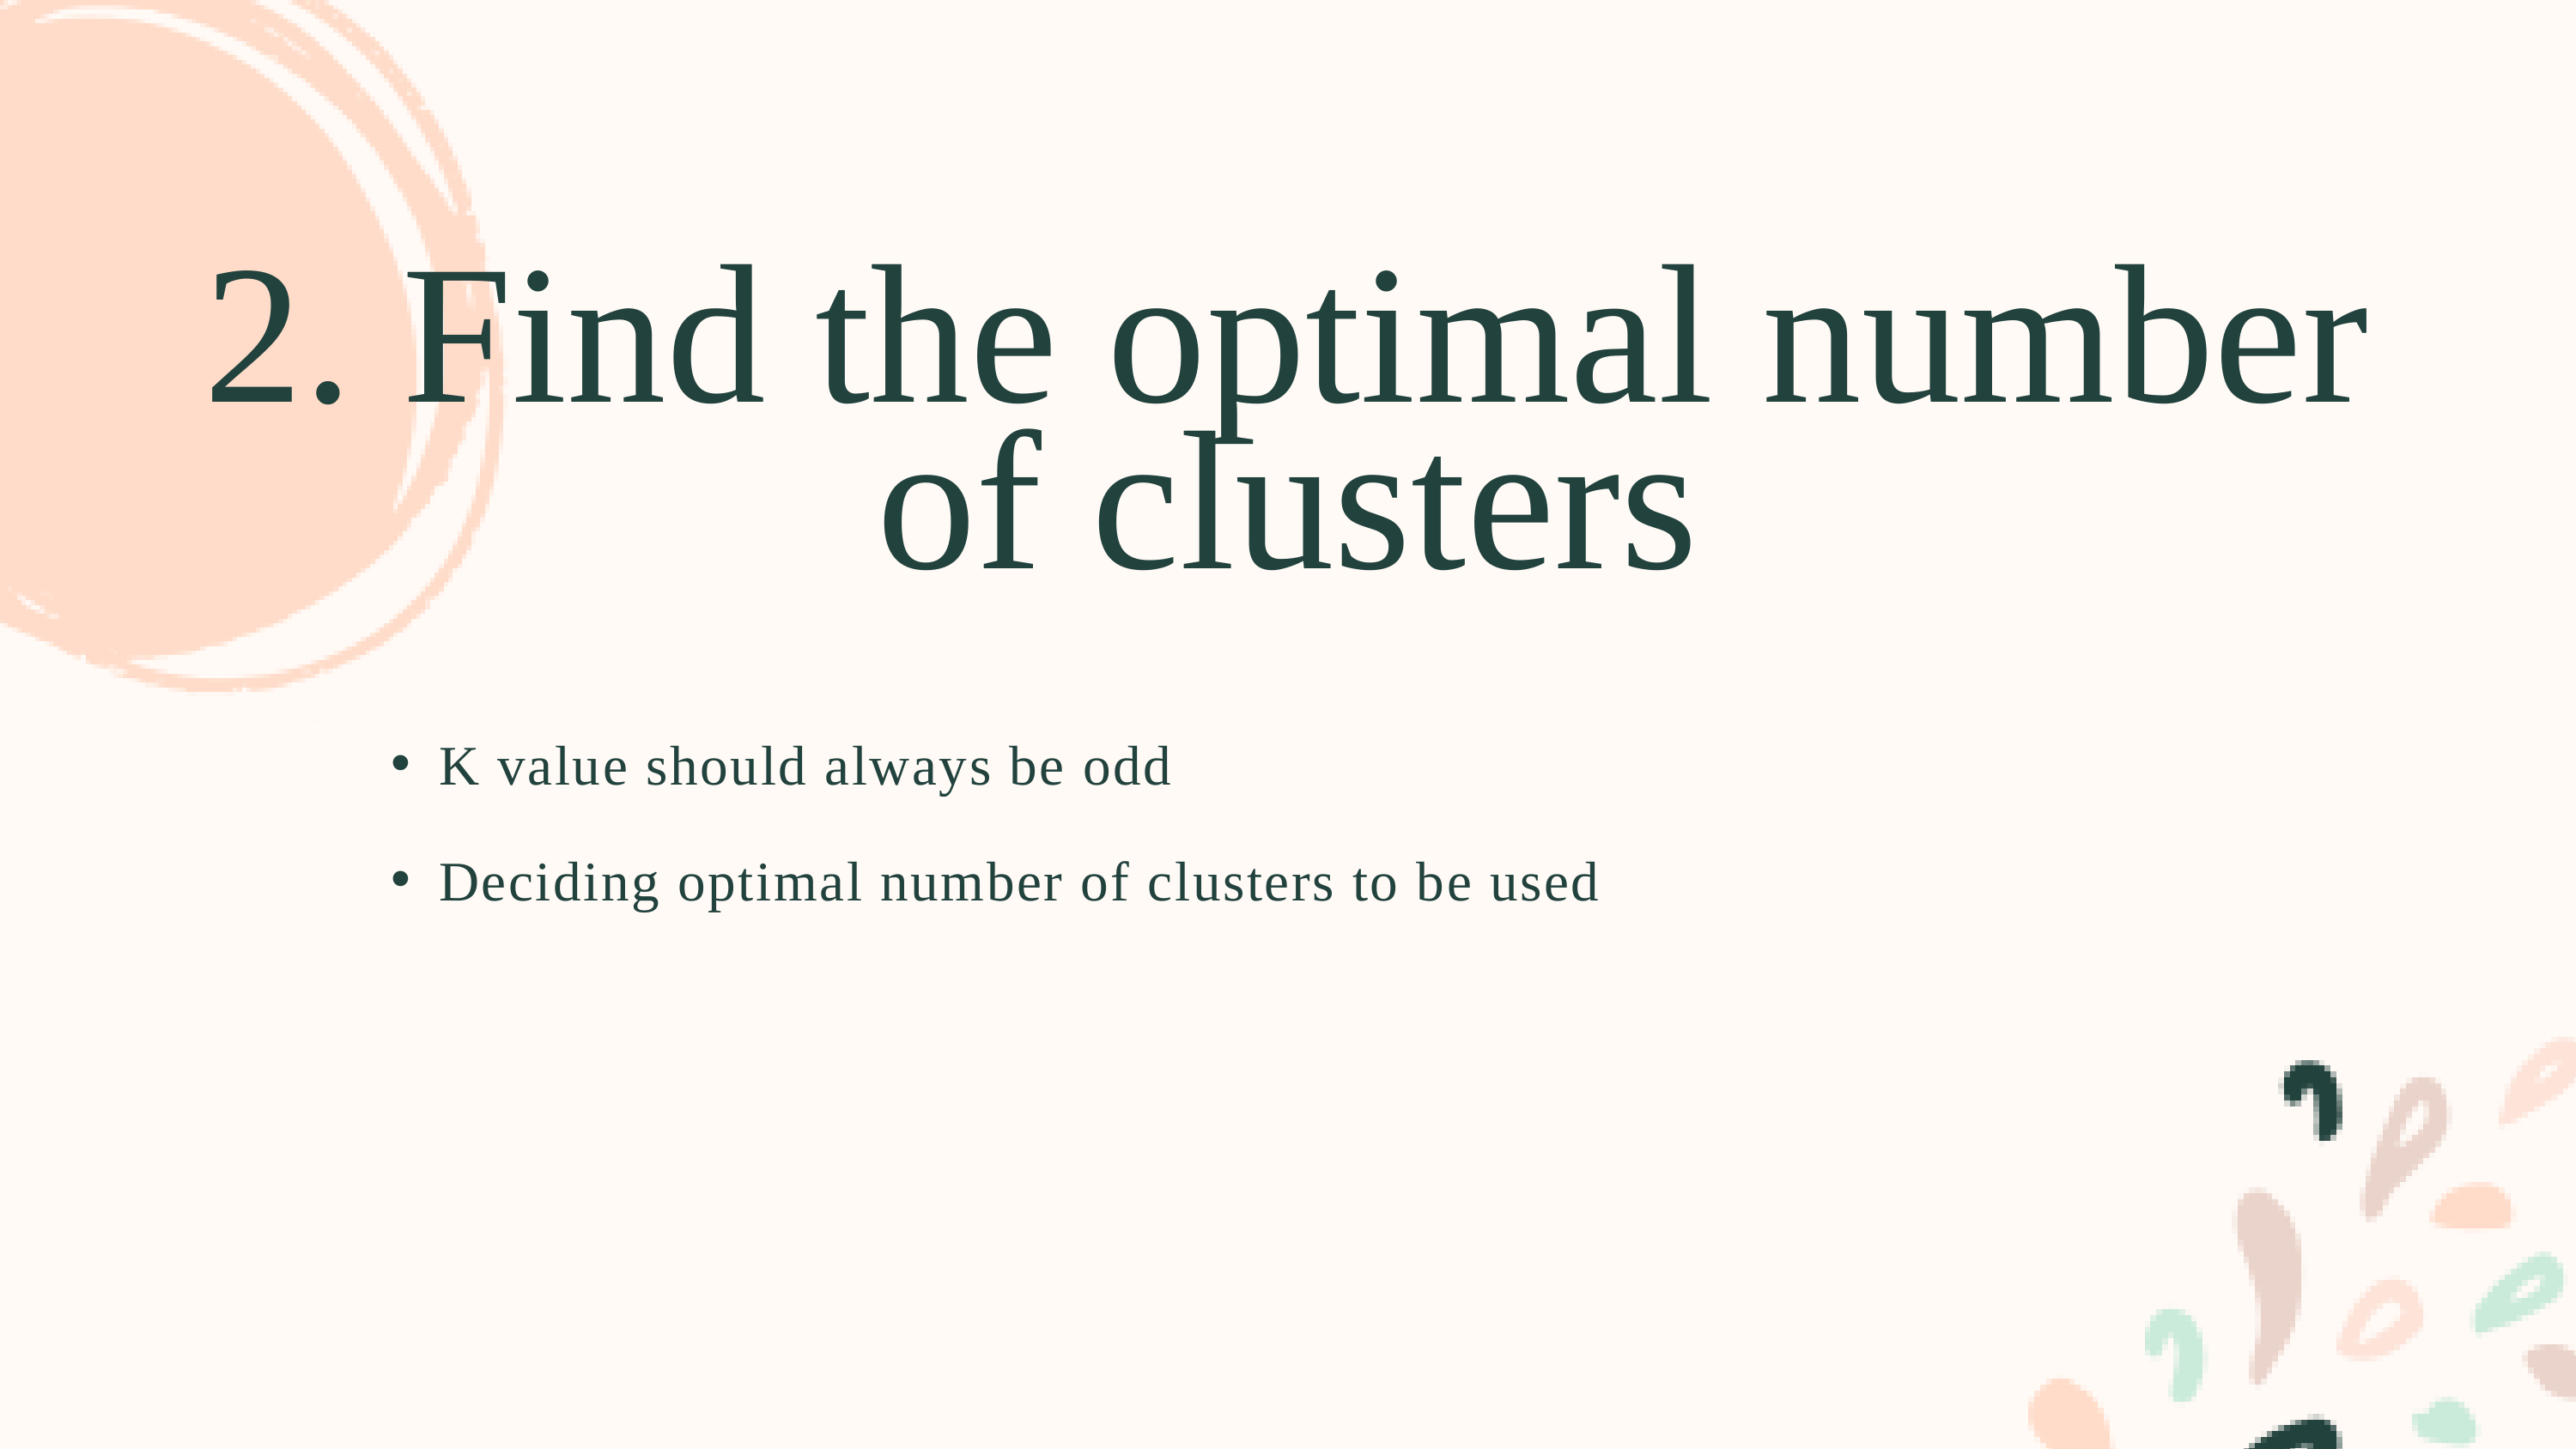

2. Find the optimal number of clusters
K value should always be odd
Deciding optimal number of clusters to be used